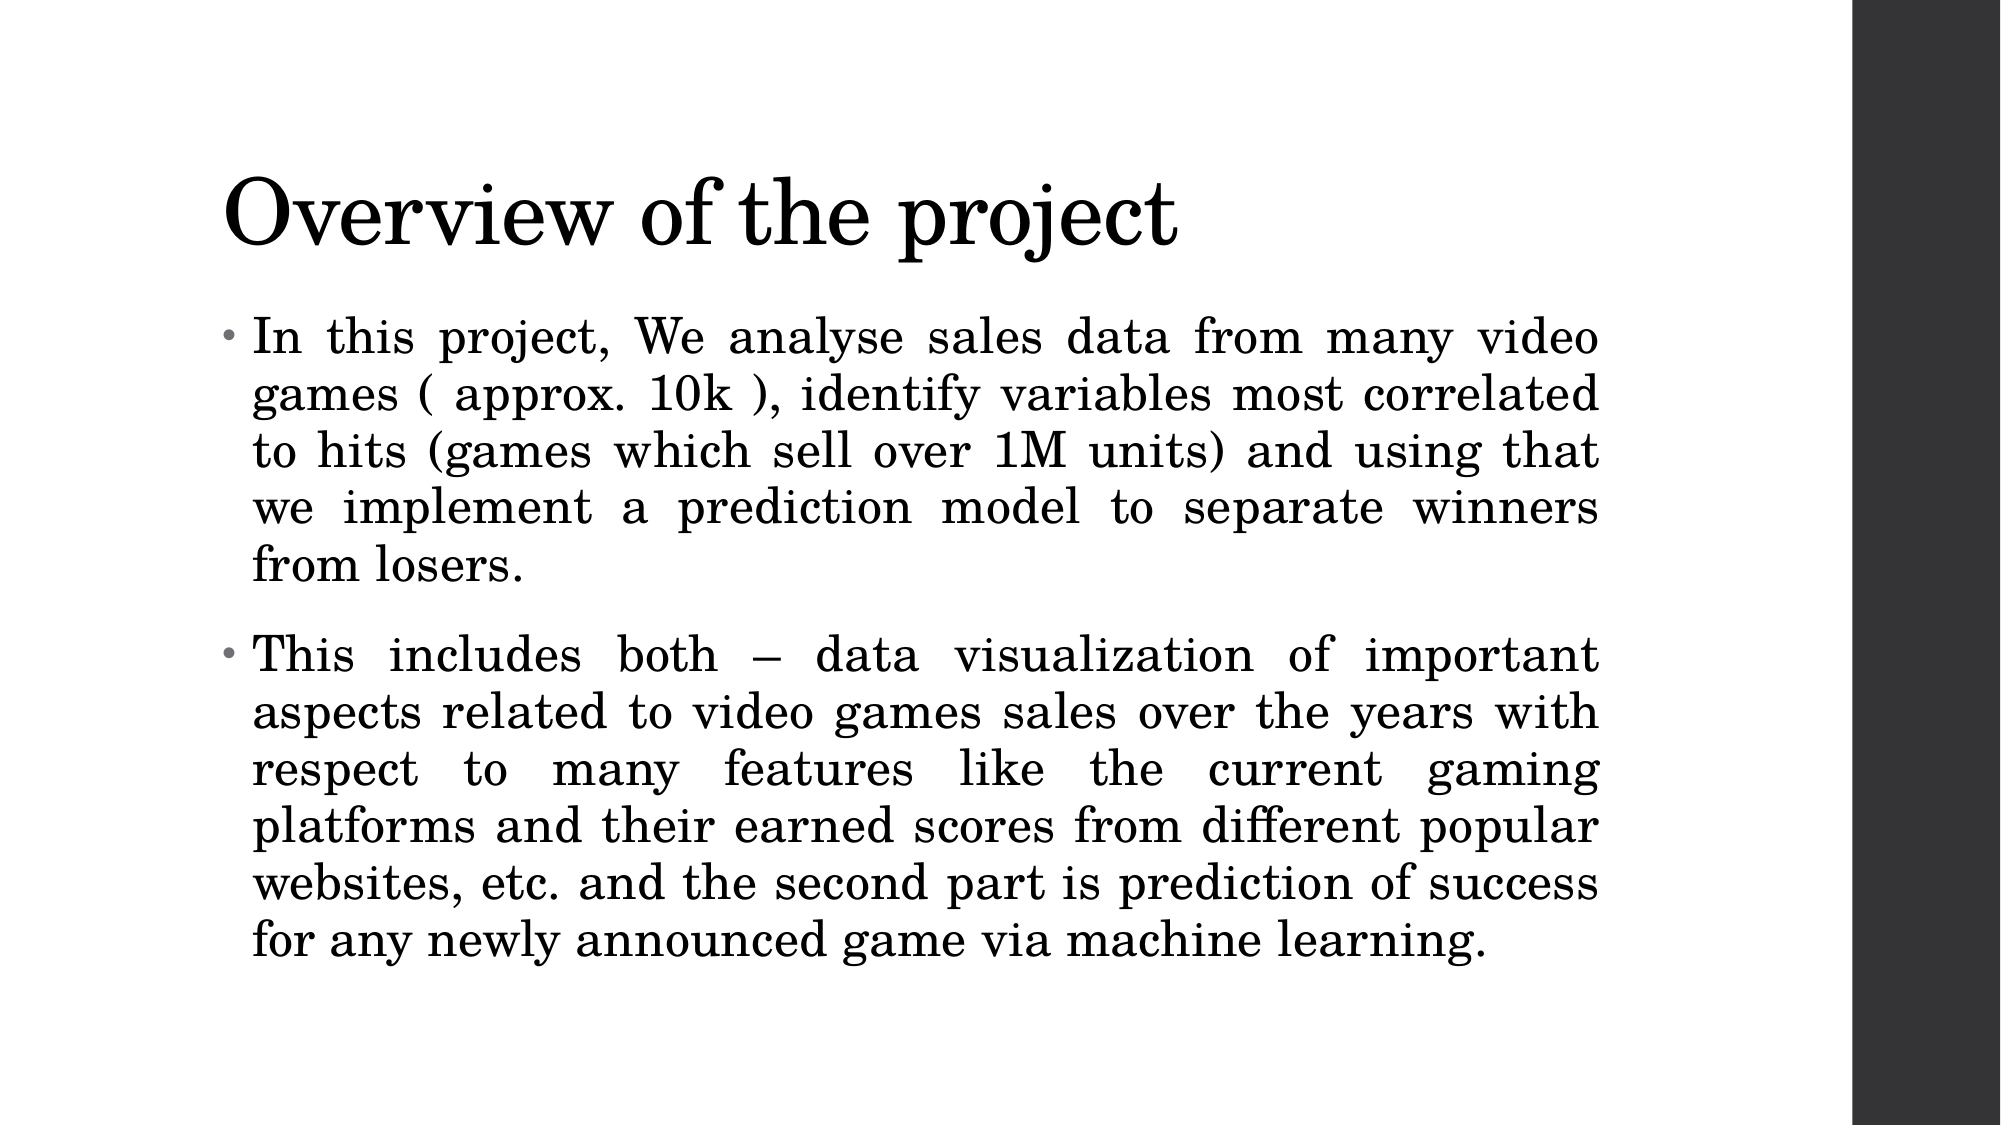

# Overview of the project
In this project, We analyse sales data from many video games ( approx. 10k ), identify variables most correlated to hits (games which sell over 1M units) and using that we implement a prediction model to separate winners from losers.
This includes both – data visualization of important aspects related to video games sales over the years with respect to many features like the current gaming platforms and their earned scores from different popular websites, etc. and the second part is prediction of success for any newly announced game via machine learning.